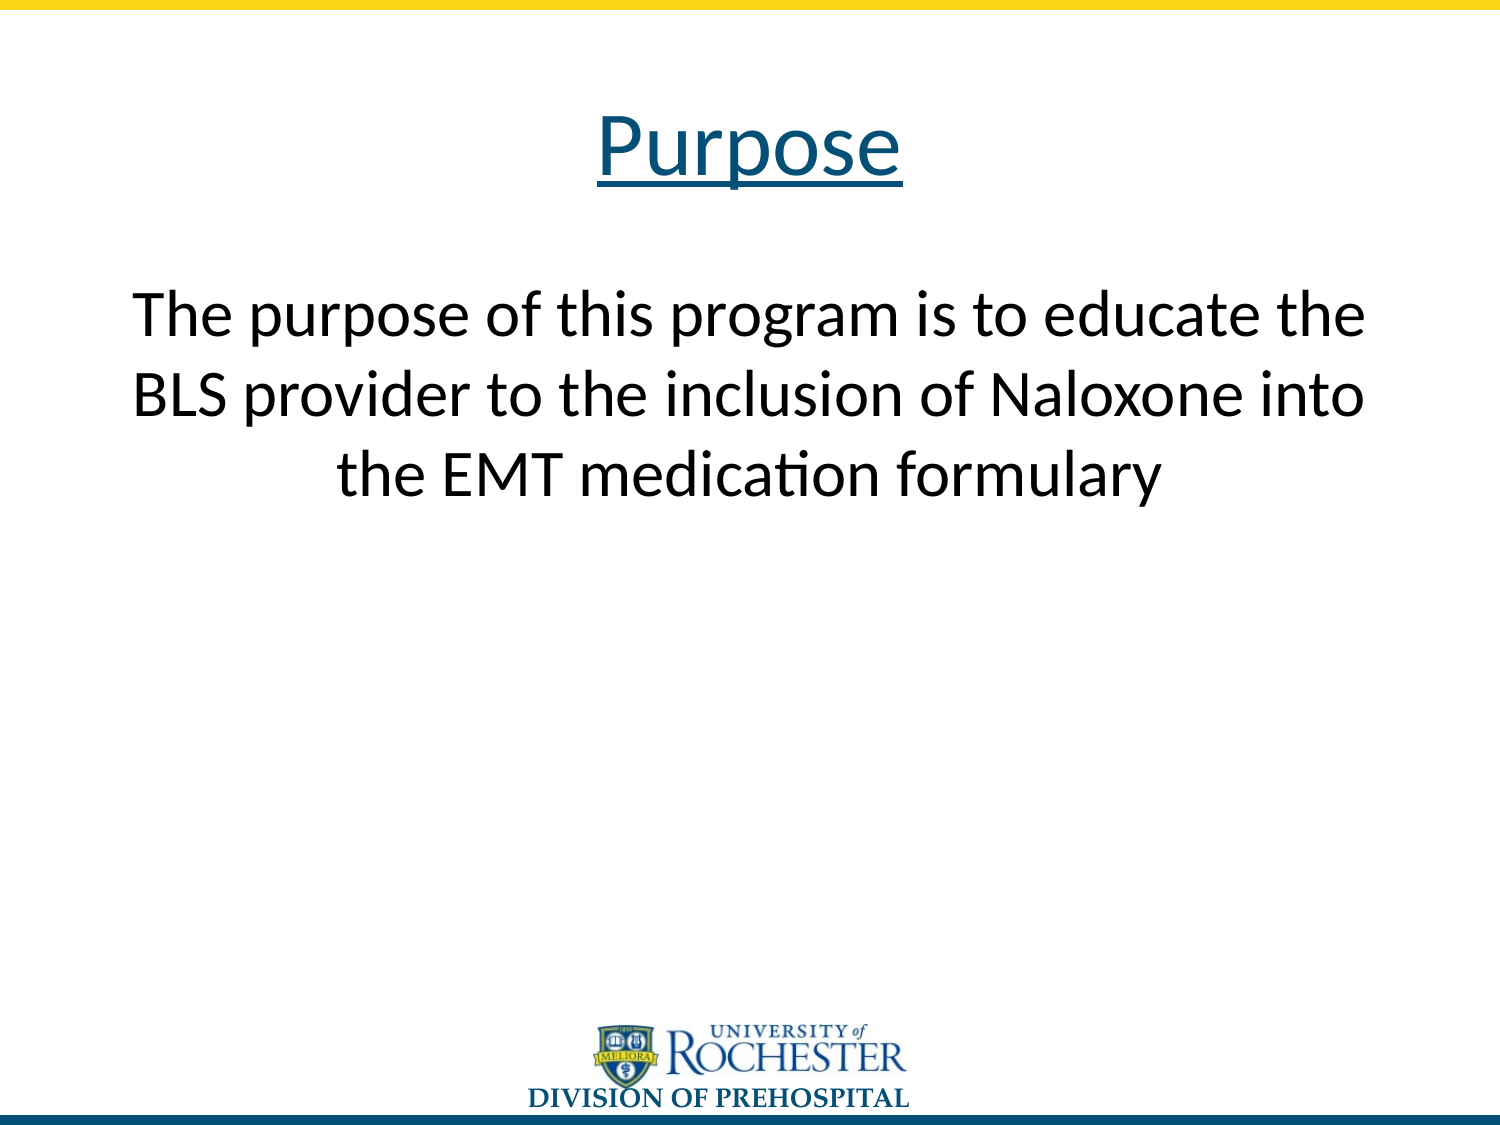

# Purpose
The purpose of this program is to educate the BLS provider to the inclusion of Naloxone into the EMT medication formulary